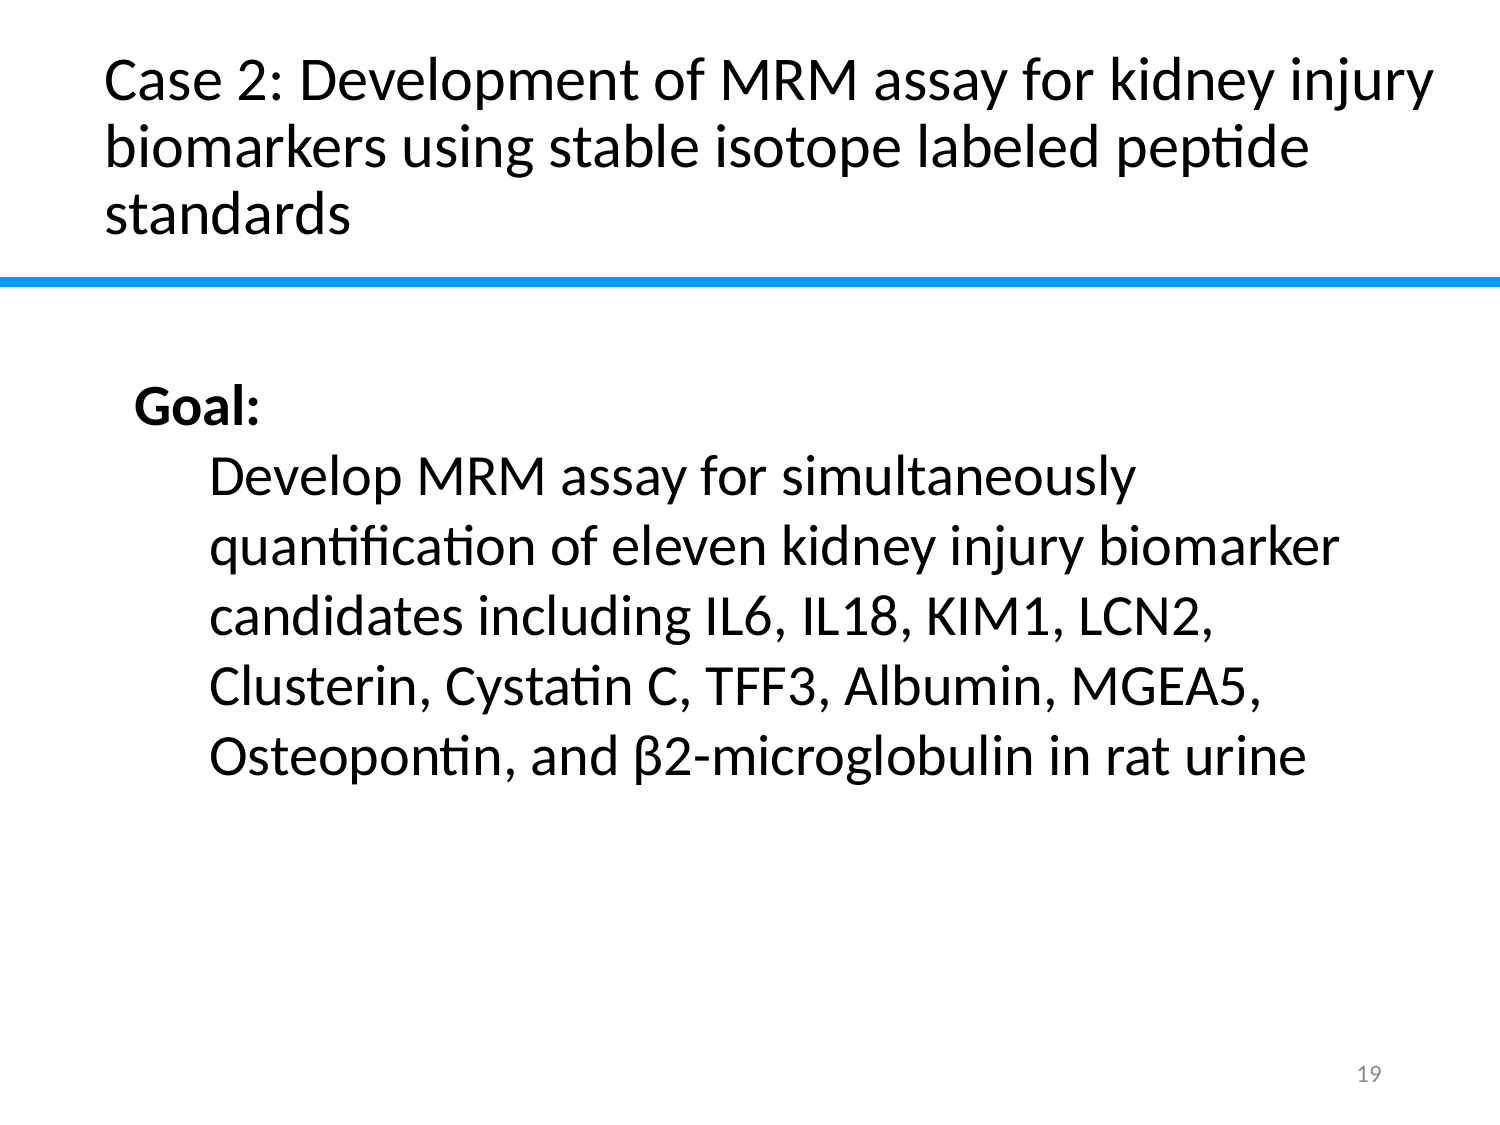

# Case 2: Development of MRM assay for kidney injury biomarkers using stable isotope labeled peptide standards
Goal:
Develop MRM assay for simultaneously quantification of eleven kidney injury biomarker candidates including IL6, IL18, KIM1, LCN2, Clusterin, Cystatin C, TFF3, Albumin, MGEA5, Osteopontin, and β2-microglobulin in rat urine
19